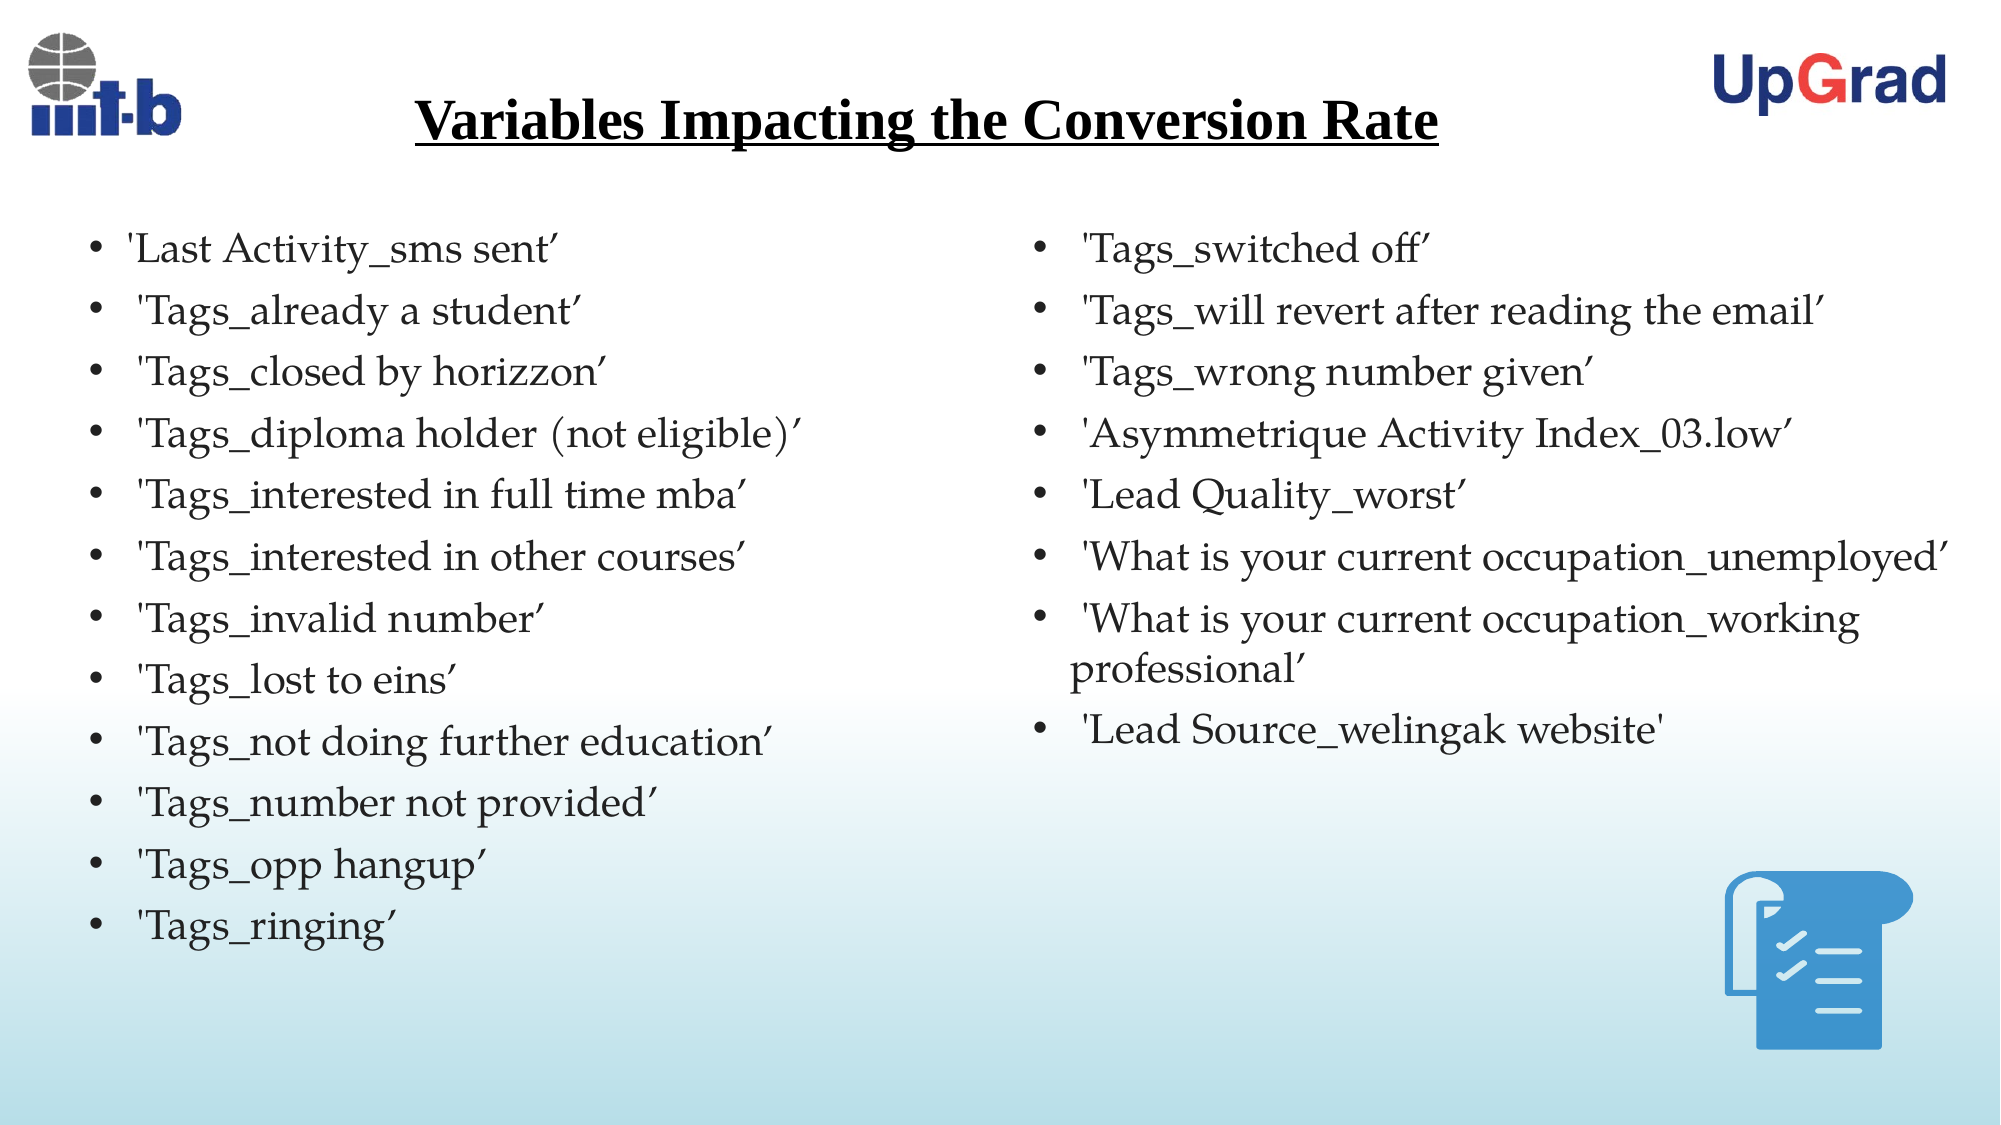

# Variables Impacting the Conversion Rate
'Last Activity_sms sent’
 'Tags_already a student’
 'Tags_closed by horizzon’
 'Tags_diploma holder (not eligible)’
 'Tags_interested in full time mba’
 'Tags_interested in other courses’
 'Tags_invalid number’
 'Tags_lost to eins’
 'Tags_not doing further education’
 'Tags_number not provided’
 'Tags_opp hangup’
 'Tags_ringing’
 'Tags_switched off’
 'Tags_will revert after reading the email’
 'Tags_wrong number given’
 'Asymmetrique Activity Index_03.low’
 'Lead Quality_worst’
 'What is your current occupation_unemployed’
 'What is your current occupation_working professional’
 'Lead Source_welingak website'